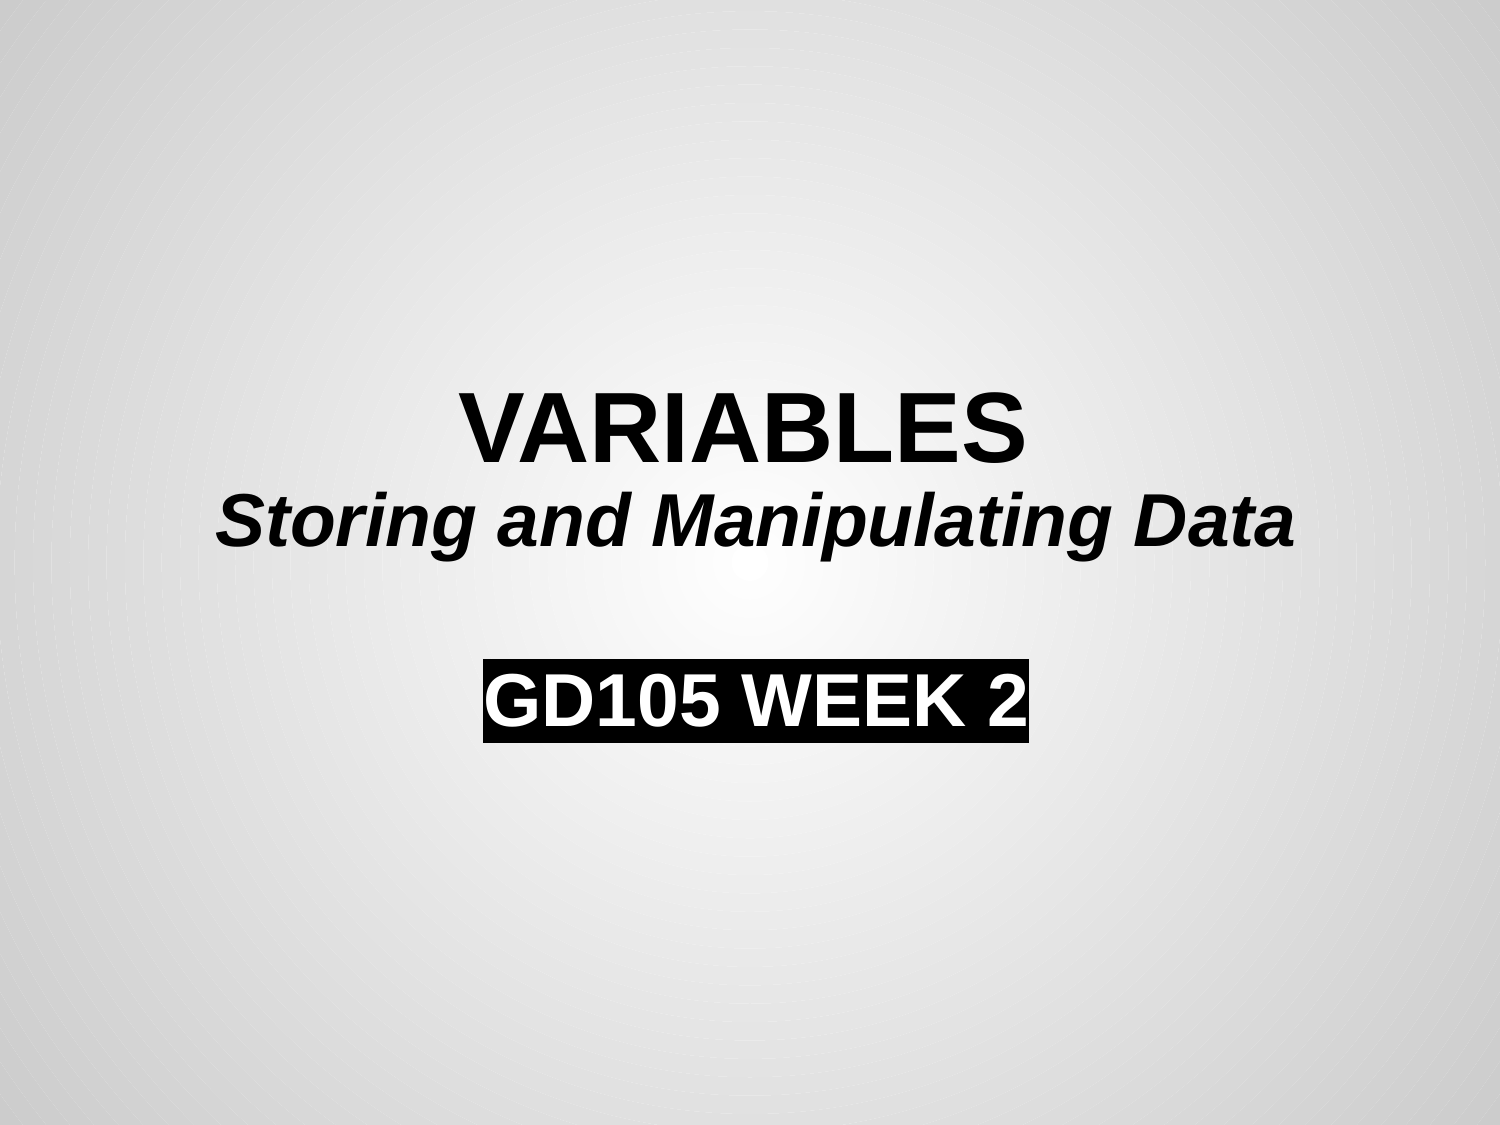

# VARIABLES
Storing and Manipulating Data

GD105 WEEK 2